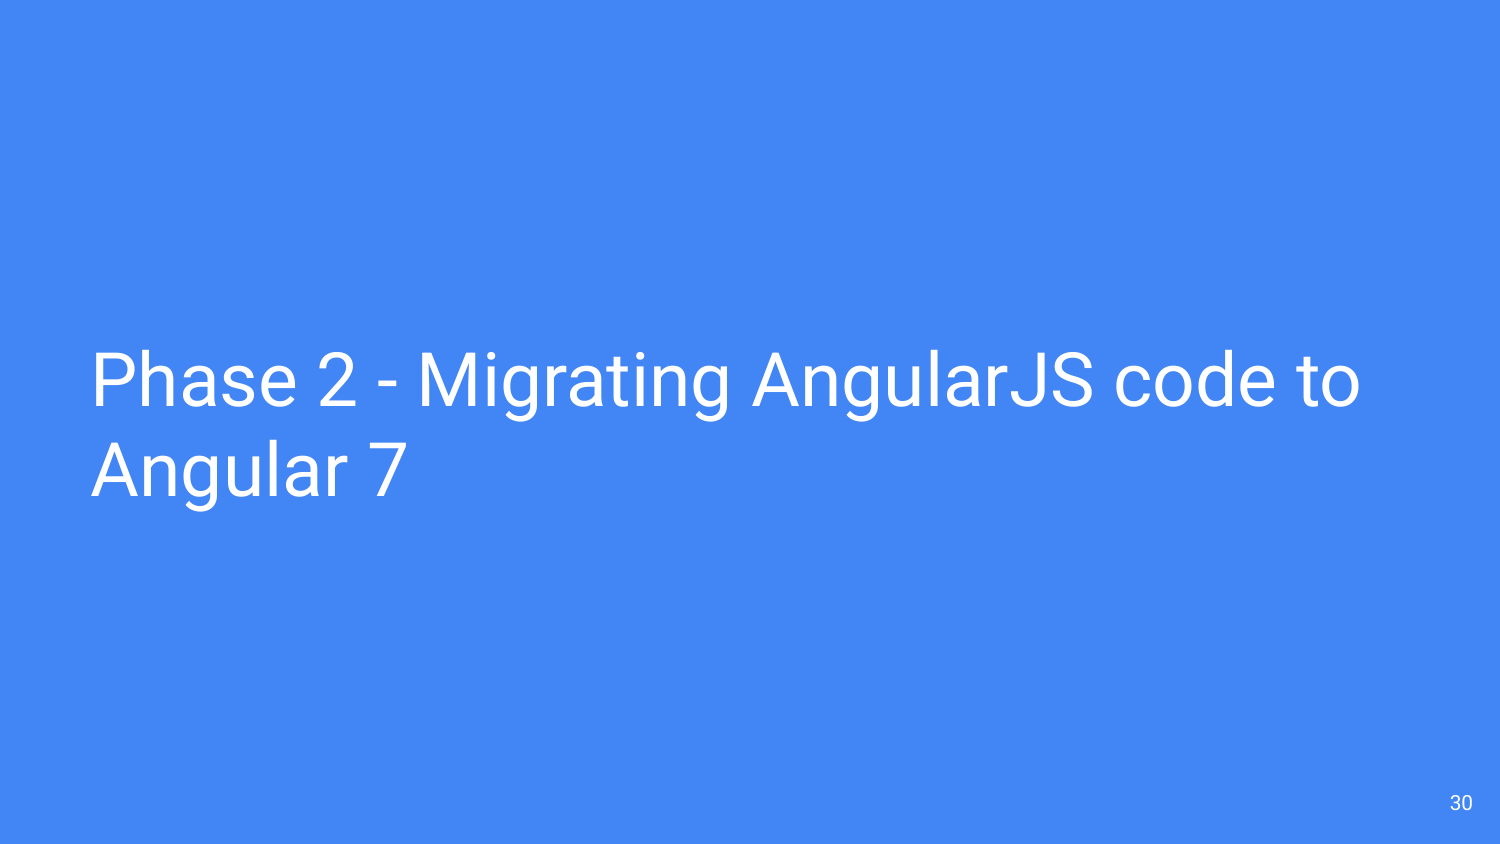

# Phase 2 - Migrating AngularJS code to Angular 7
30